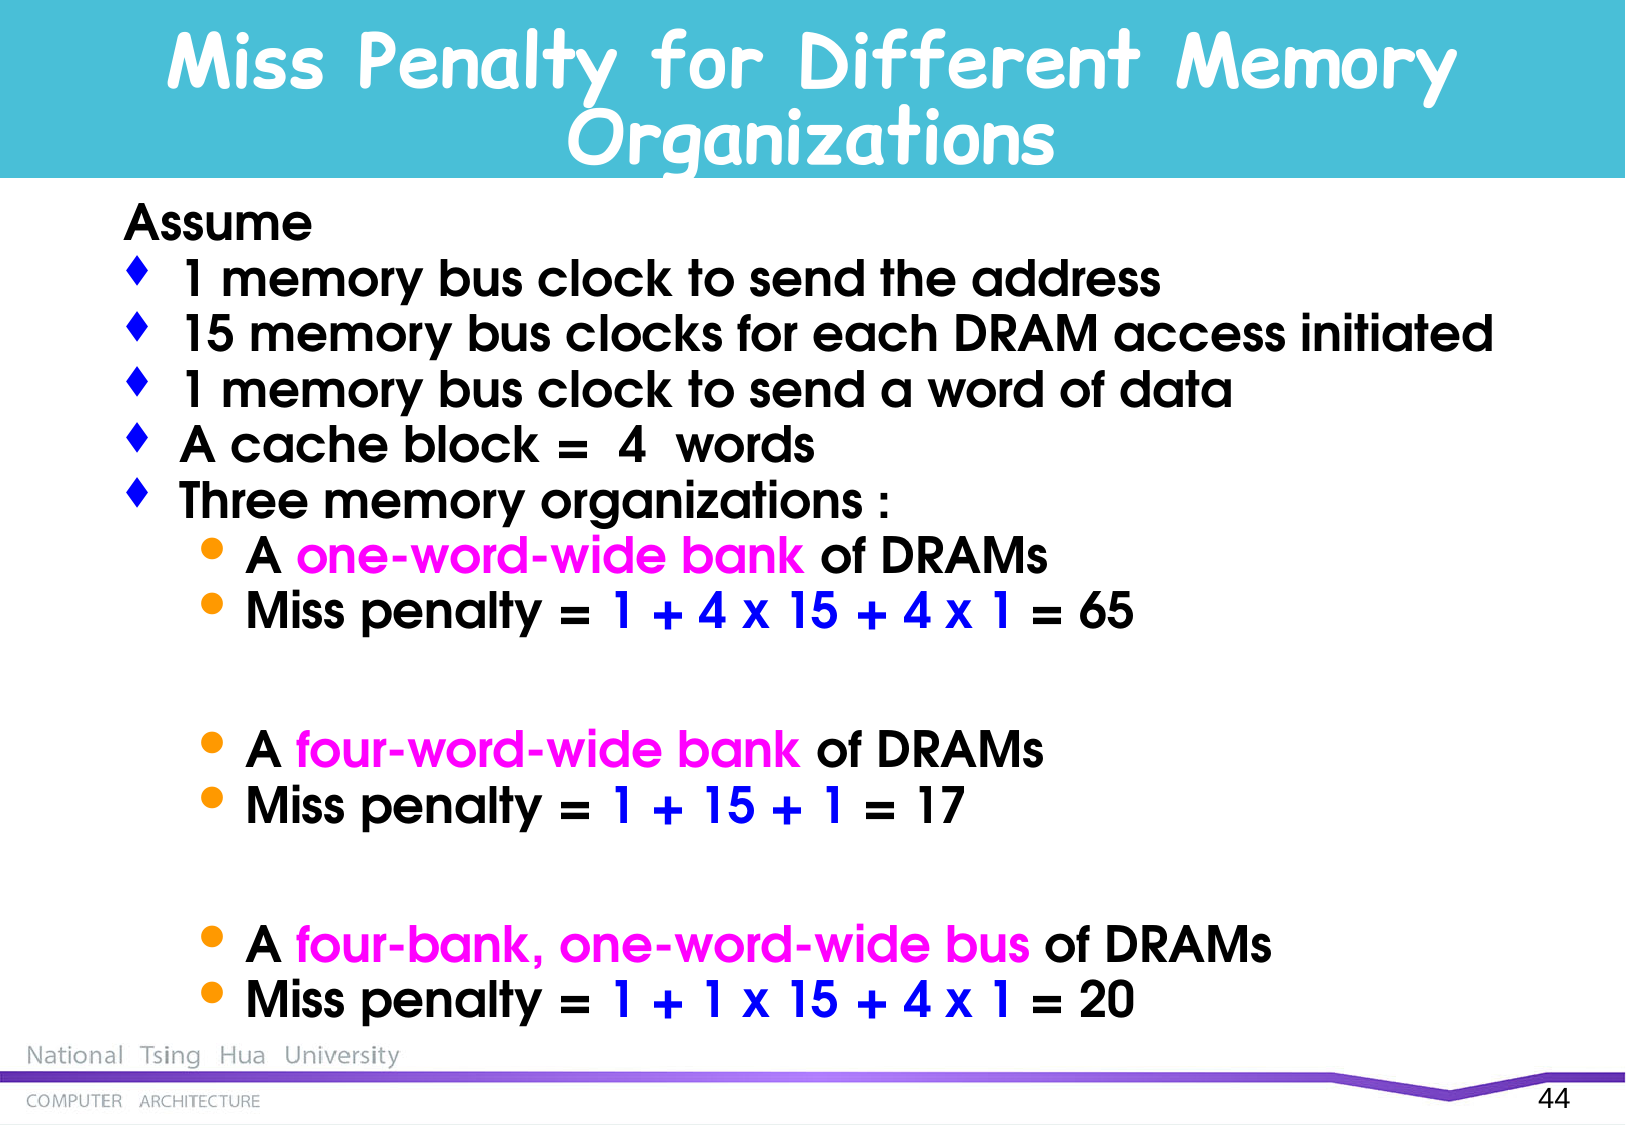

# Miss Penalty for Different Memory Organizations
Assume
1 memory bus clock to send the address
15 memory bus clocks for each DRAM access initiated
1 memory bus clock to send a word of data
A cache block =  4  words
Three memory organizations :
A one-word-wide bank of DRAMs
Miss penalty = 1 + 4 x 15 + 4 x 1 = 65

A four-word-wide bank of DRAMs
Miss penalty = 1 + 15 + 1 = 17

A four-bank, one-word-wide bus of DRAMs
Miss penalty = 1 + 1 x 15 + 4 x 1 = 20

44